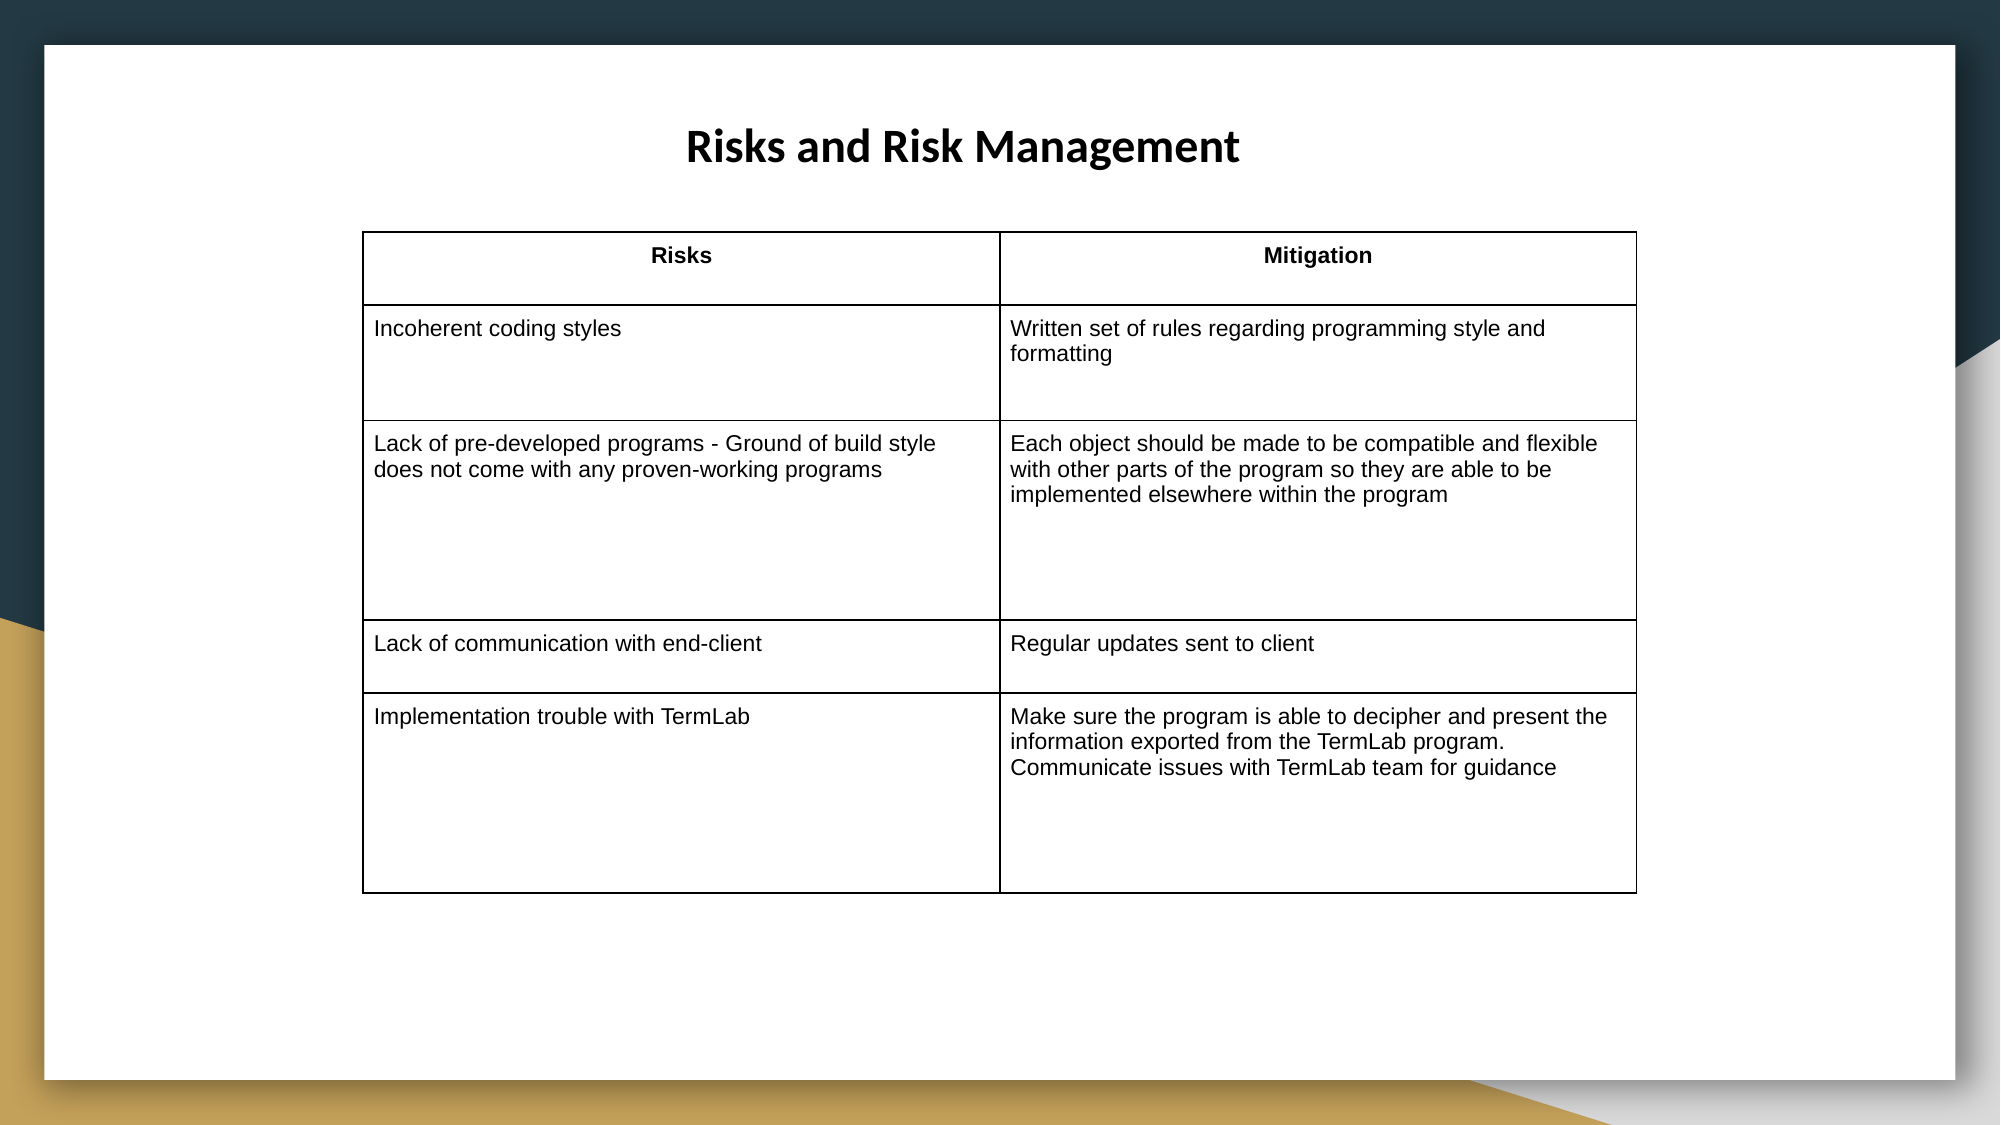

Risks and Risk Management
| Risks | Mitigation |
| --- | --- |
| Incoherent coding styles | Written set of rules regarding programming style and formatting |
| Lack of pre-developed programs - Ground of build style does not come with any proven-working programs | Each object should be made to be compatible and flexible with other parts of the program so they are able to be implemented elsewhere within the program |
| Lack of communication with end-client | Regular updates sent to client |
| Implementation trouble with TermLab | Make sure the program is able to decipher and present the information exported from the TermLab program. Communicate issues with TermLab team for guidance |